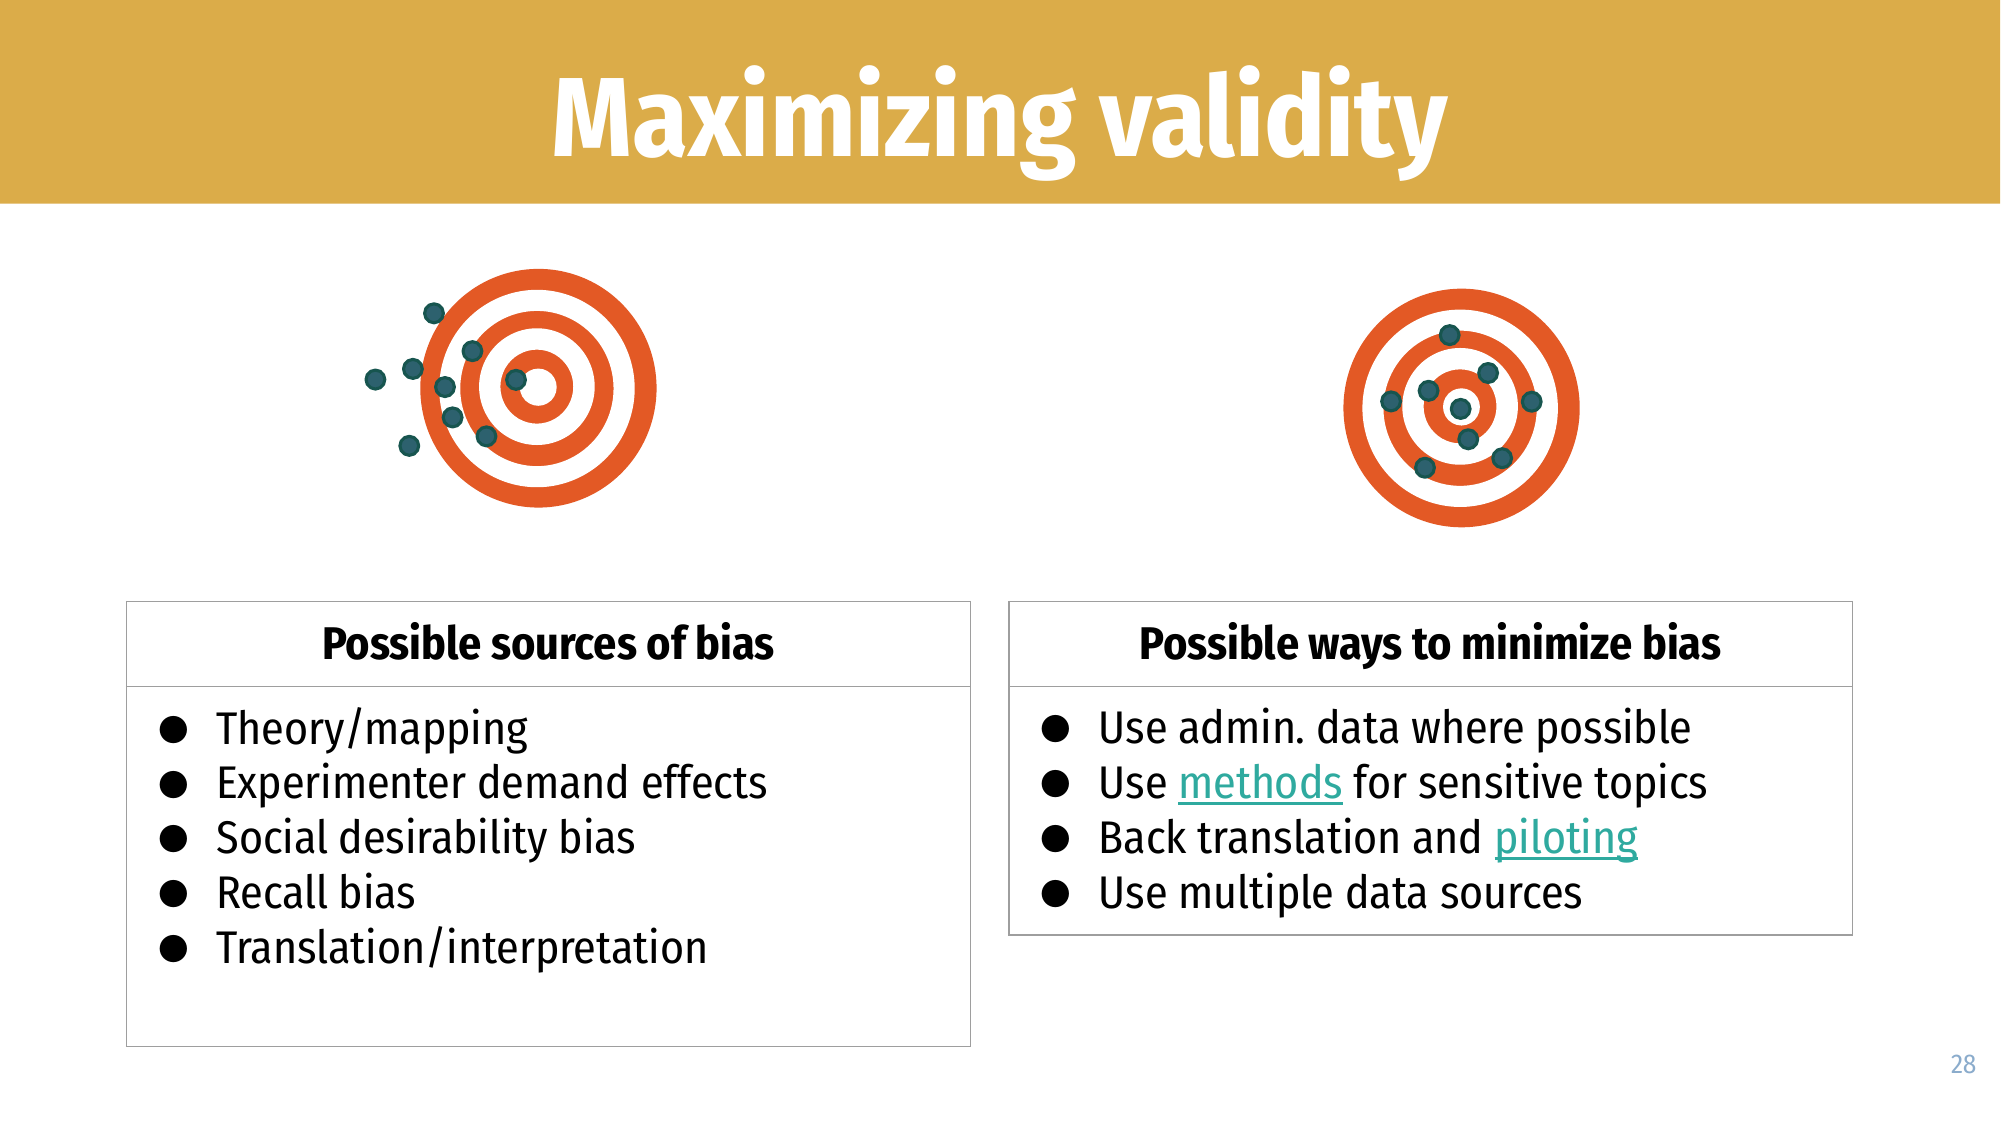

# Maximizing validity
Theory: Think about how the indicator maps to the construct

Practice: Make sure data is collected in a way that is not systematically biased

| Possible sources of bias |
| --- |
| Theory/mapping Experimenter demand effects Social desirability bias Recall bias Translation/interpretation |
| Possible ways to minimize bias |
| --- |
| Use admin. data where possible Use methods for sensitive topics Back translation and piloting Use multiple data sources |
28